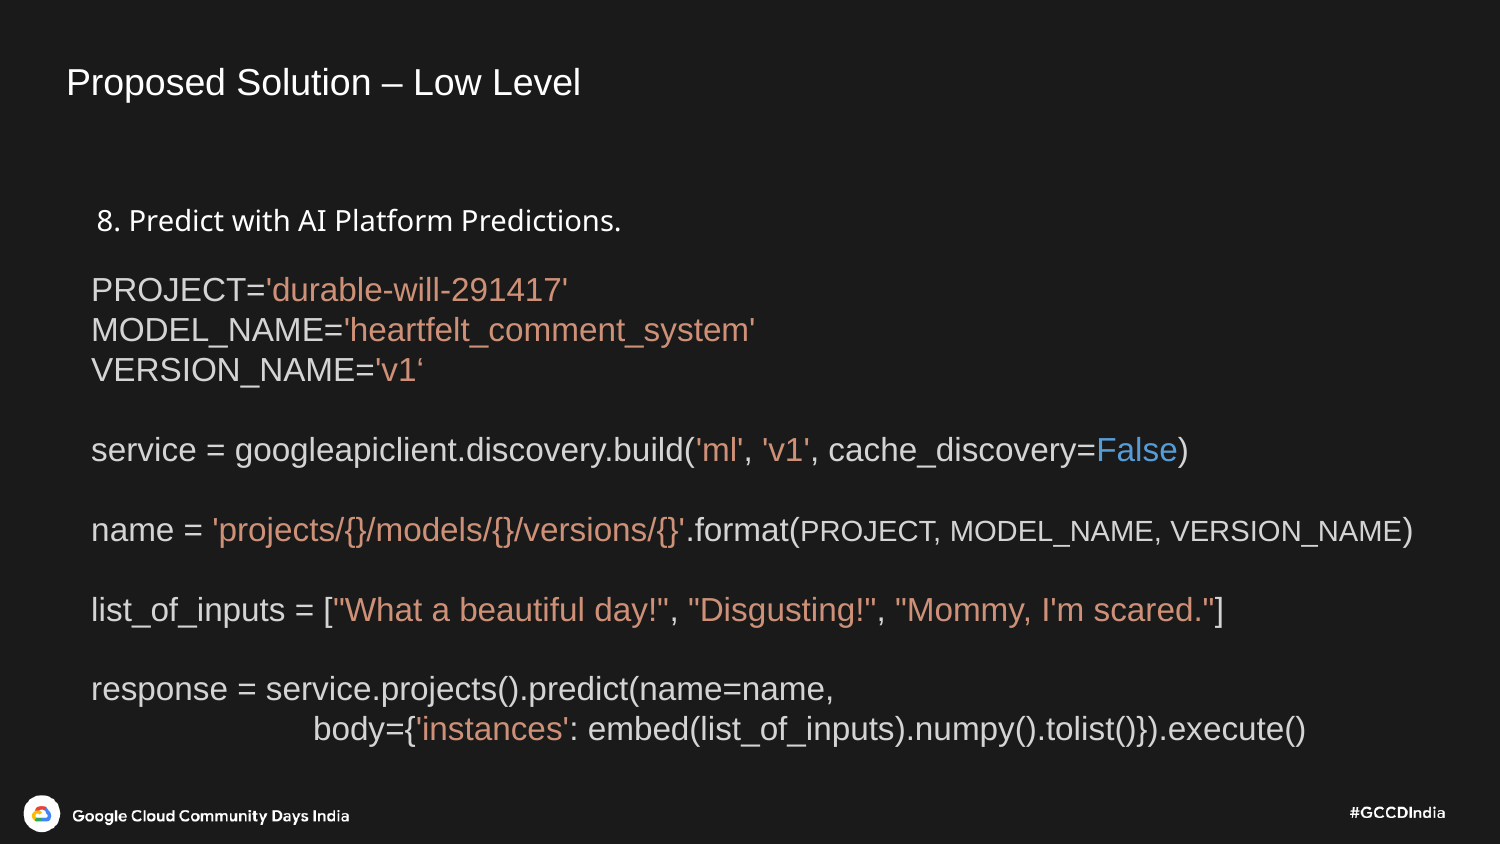

# Proposed Solution – Low Level
8. Predict with AI Platform Predictions.
PROJECT='durable-will-291417'
MODEL_NAME='heartfelt_comment_system'
VERSION_NAME='v1‘
service = googleapiclient.discovery.build('ml', 'v1', cache_discovery=False)
name = 'projects/{}/models/{}/versions/{}'.format(PROJECT, MODEL_NAME, VERSION_NAME)
list_of_inputs = ["What a beautiful day!", "Disgusting!", "Mommy, I'm scared."]
response = service.projects().predict(name=name,
                        body={'instances': embed(list_of_inputs).numpy().tolist()}).execute()